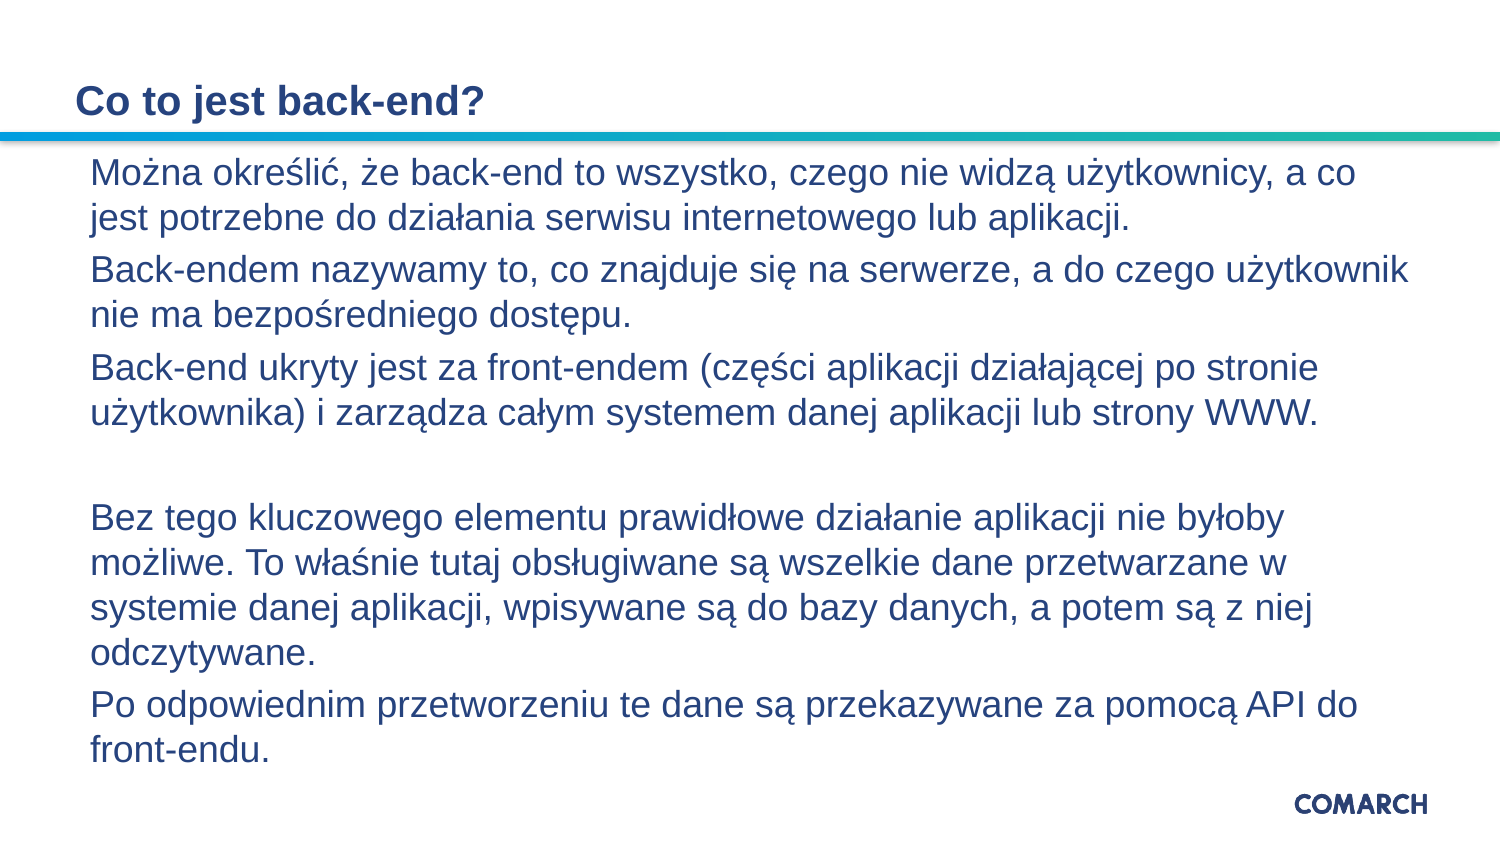

Co to jest back-end?
Można określić, że back-end to wszystko, czego nie widzą użytkownicy, a co jest potrzebne do działania serwisu internetowego lub aplikacji.
Back-endem nazywamy to, co znajduje się na serwerze, a do czego użytkownik nie ma bezpośredniego dostępu.
Back-end ukryty jest za front-endem (części aplikacji działającej po stronie użytkownika) i zarządza całym systemem danej aplikacji lub strony WWW.

Bez tego kluczowego elementu prawidłowe działanie aplikacji nie byłoby możliwe. To właśnie tutaj obsługiwane są wszelkie dane przetwarzane w systemie danej aplikacji, wpisywane są do bazy danych, a potem są z niej odczytywane.
Po odpowiednim przetworzeniu te dane są przekazywane za pomocą API do front-endu.